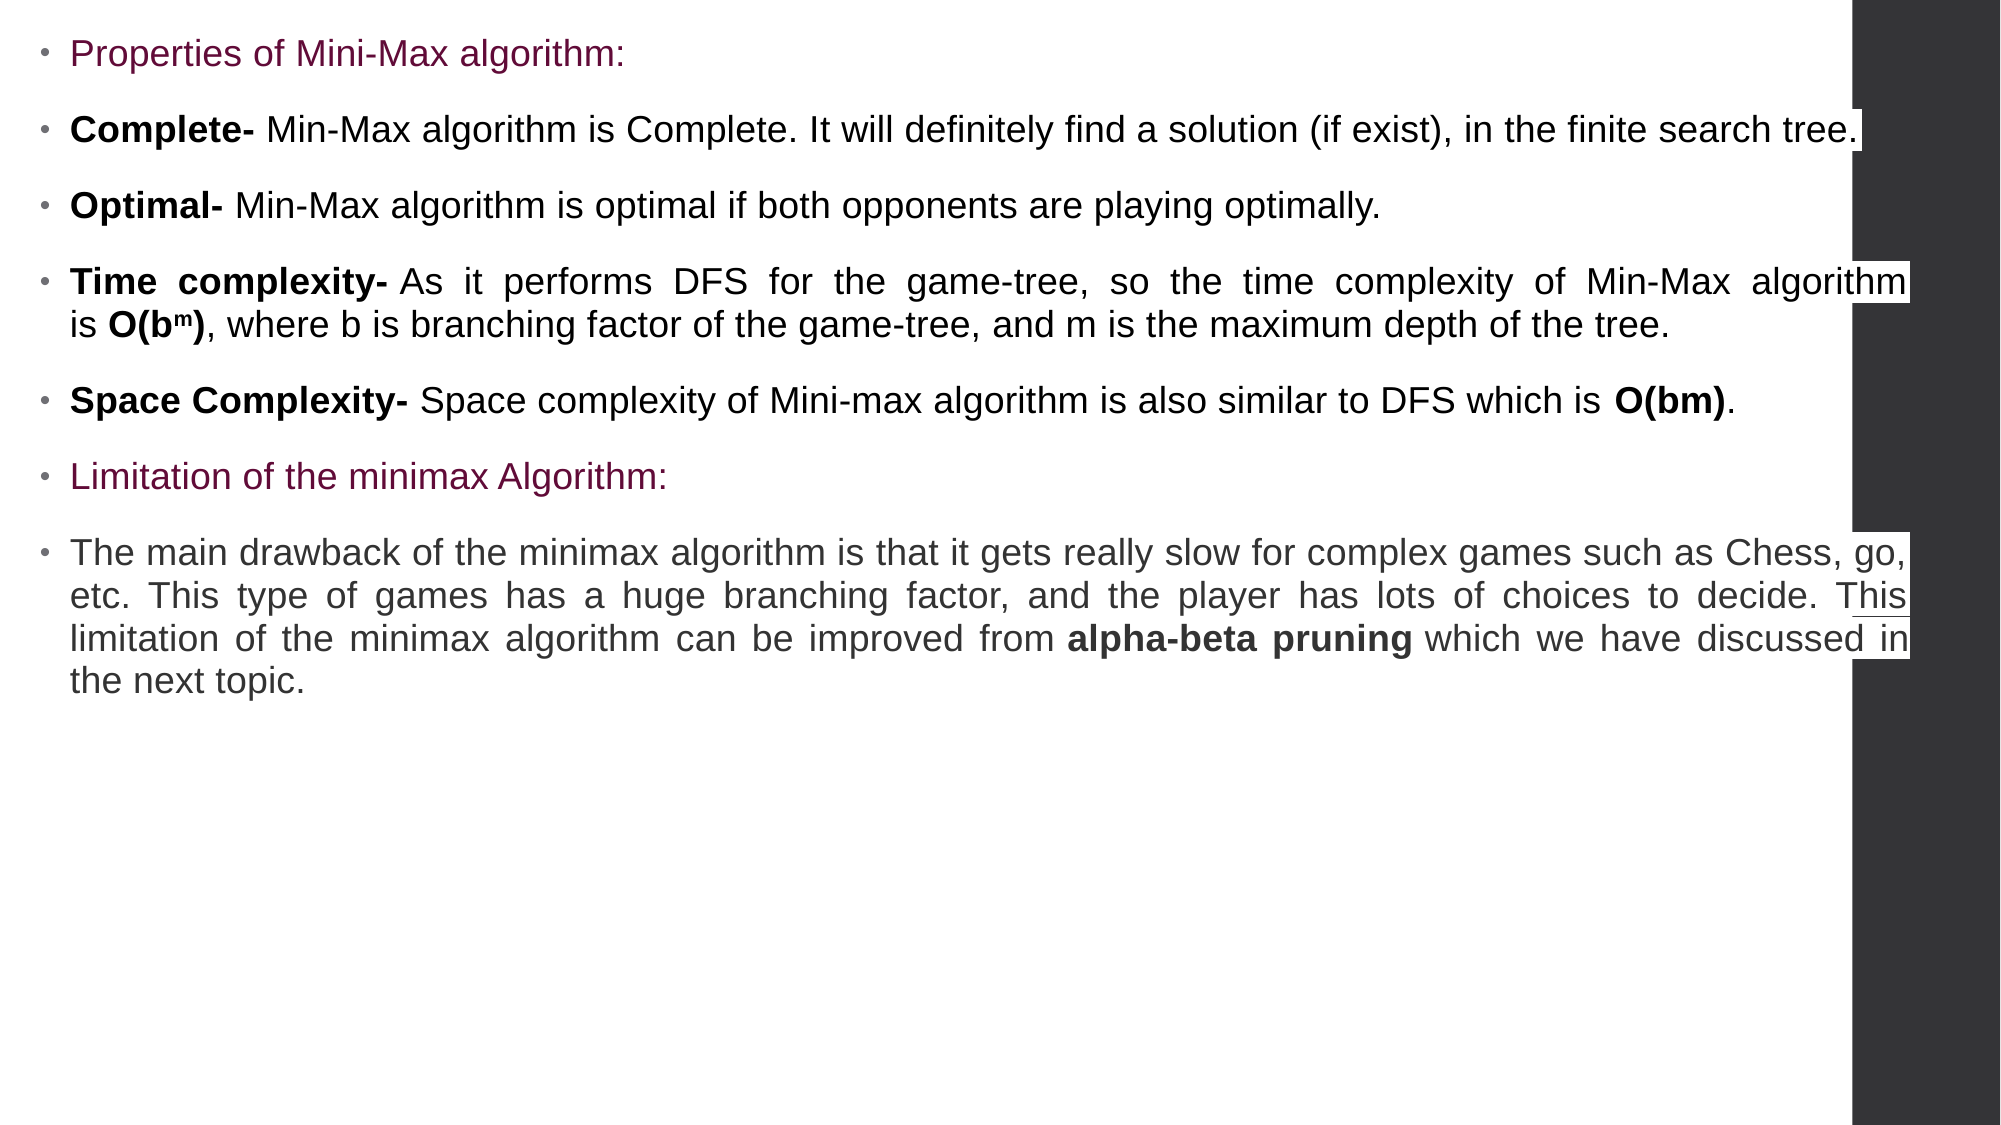

Properties of Mini-Max algorithm:
Complete- Min-Max algorithm is Complete. It will definitely find a solution (if exist), in the finite search tree.
Optimal- Min-Max algorithm is optimal if both opponents are playing optimally.
Time complexity- As it performs DFS for the game-tree, so the time complexity of Min-Max algorithm is O(bm), where b is branching factor of the game-tree, and m is the maximum depth of the tree.
Space Complexity- Space complexity of Mini-max algorithm is also similar to DFS which is O(bm).
Limitation of the minimax Algorithm:
The main drawback of the minimax algorithm is that it gets really slow for complex games such as Chess, go, etc. This type of games has a huge branching factor, and the player has lots of choices to decide. This limitation of the minimax algorithm can be improved from alpha-beta pruning which we have discussed in the next topic.